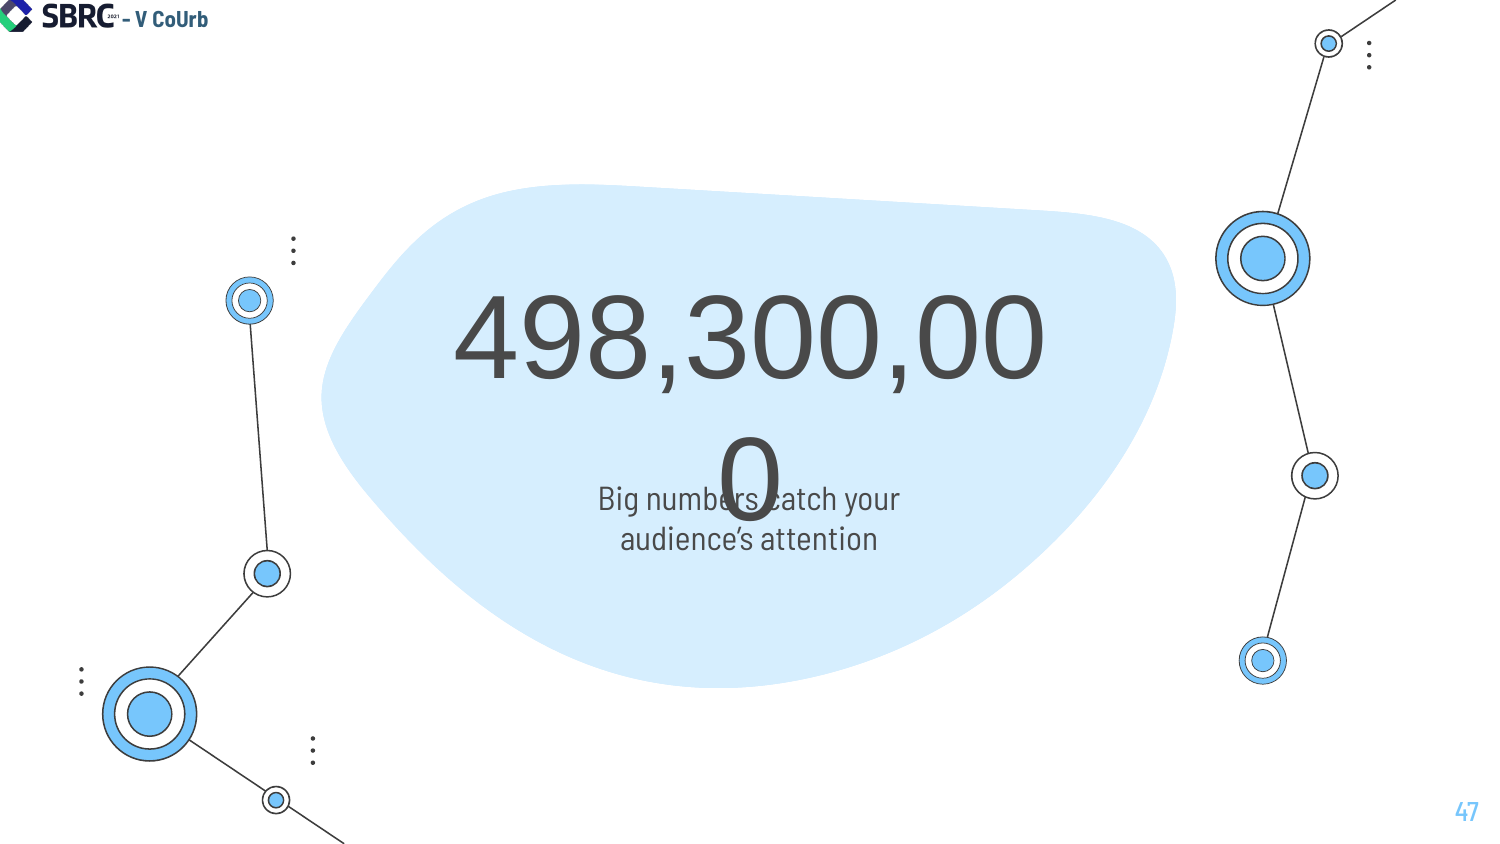

# 498,300,000
Big numbers catch your audience’s attention
47